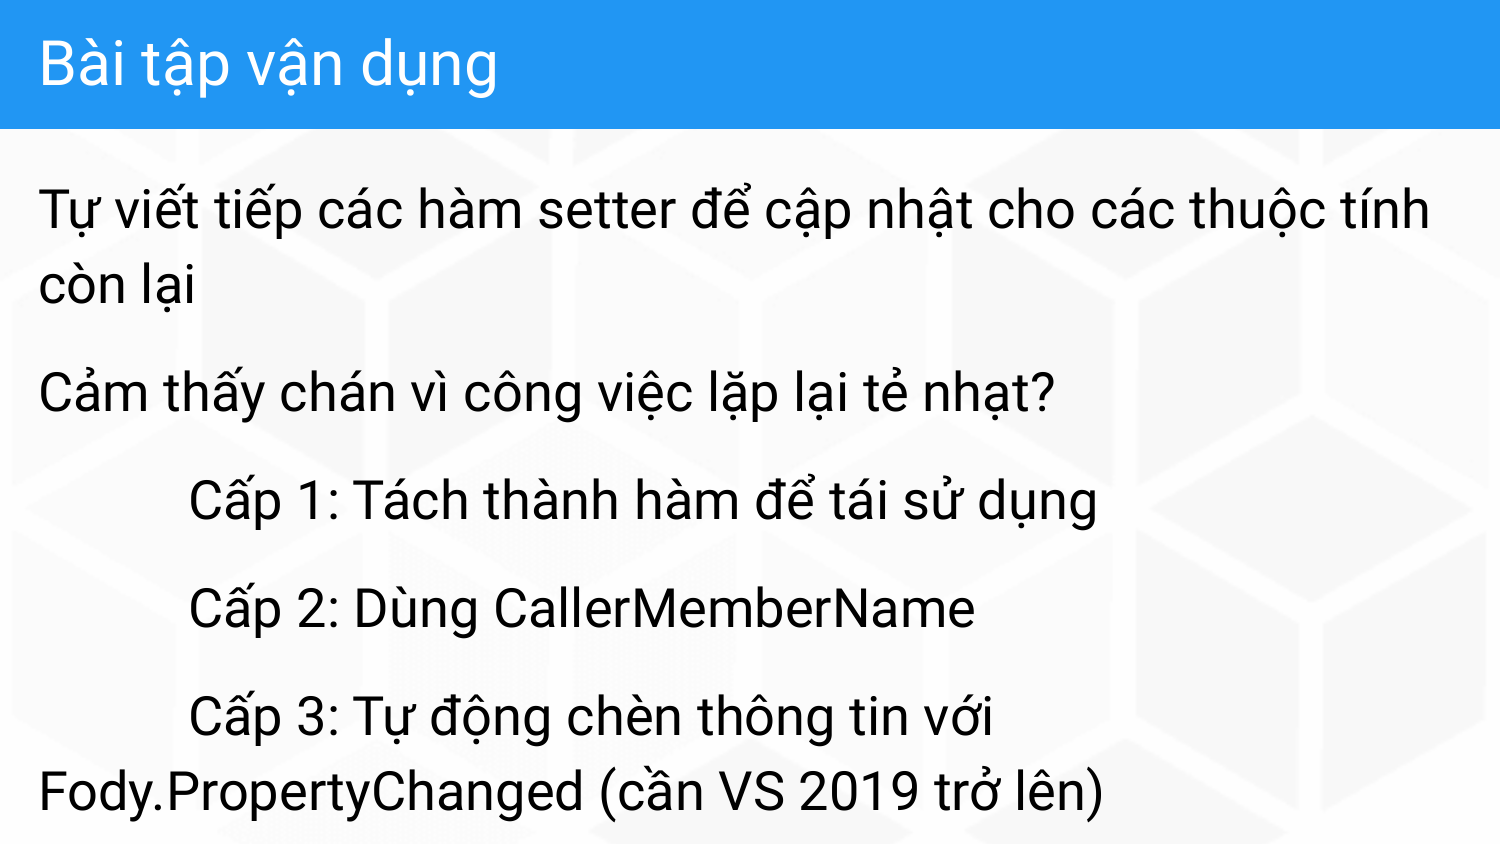

# Bài tập vận dụng
Tự viết tiếp các hàm setter để cập nhật cho các thuộc tính còn lại
Cảm thấy chán vì công việc lặp lại tẻ nhạt?
	Cấp 1: Tách thành hàm để tái sử dụng
	Cấp 2: Dùng CallerMemberName
	Cấp 3: Tự động chèn thông tin với Fody.PropertyChanged (cần VS 2019 trở lên)